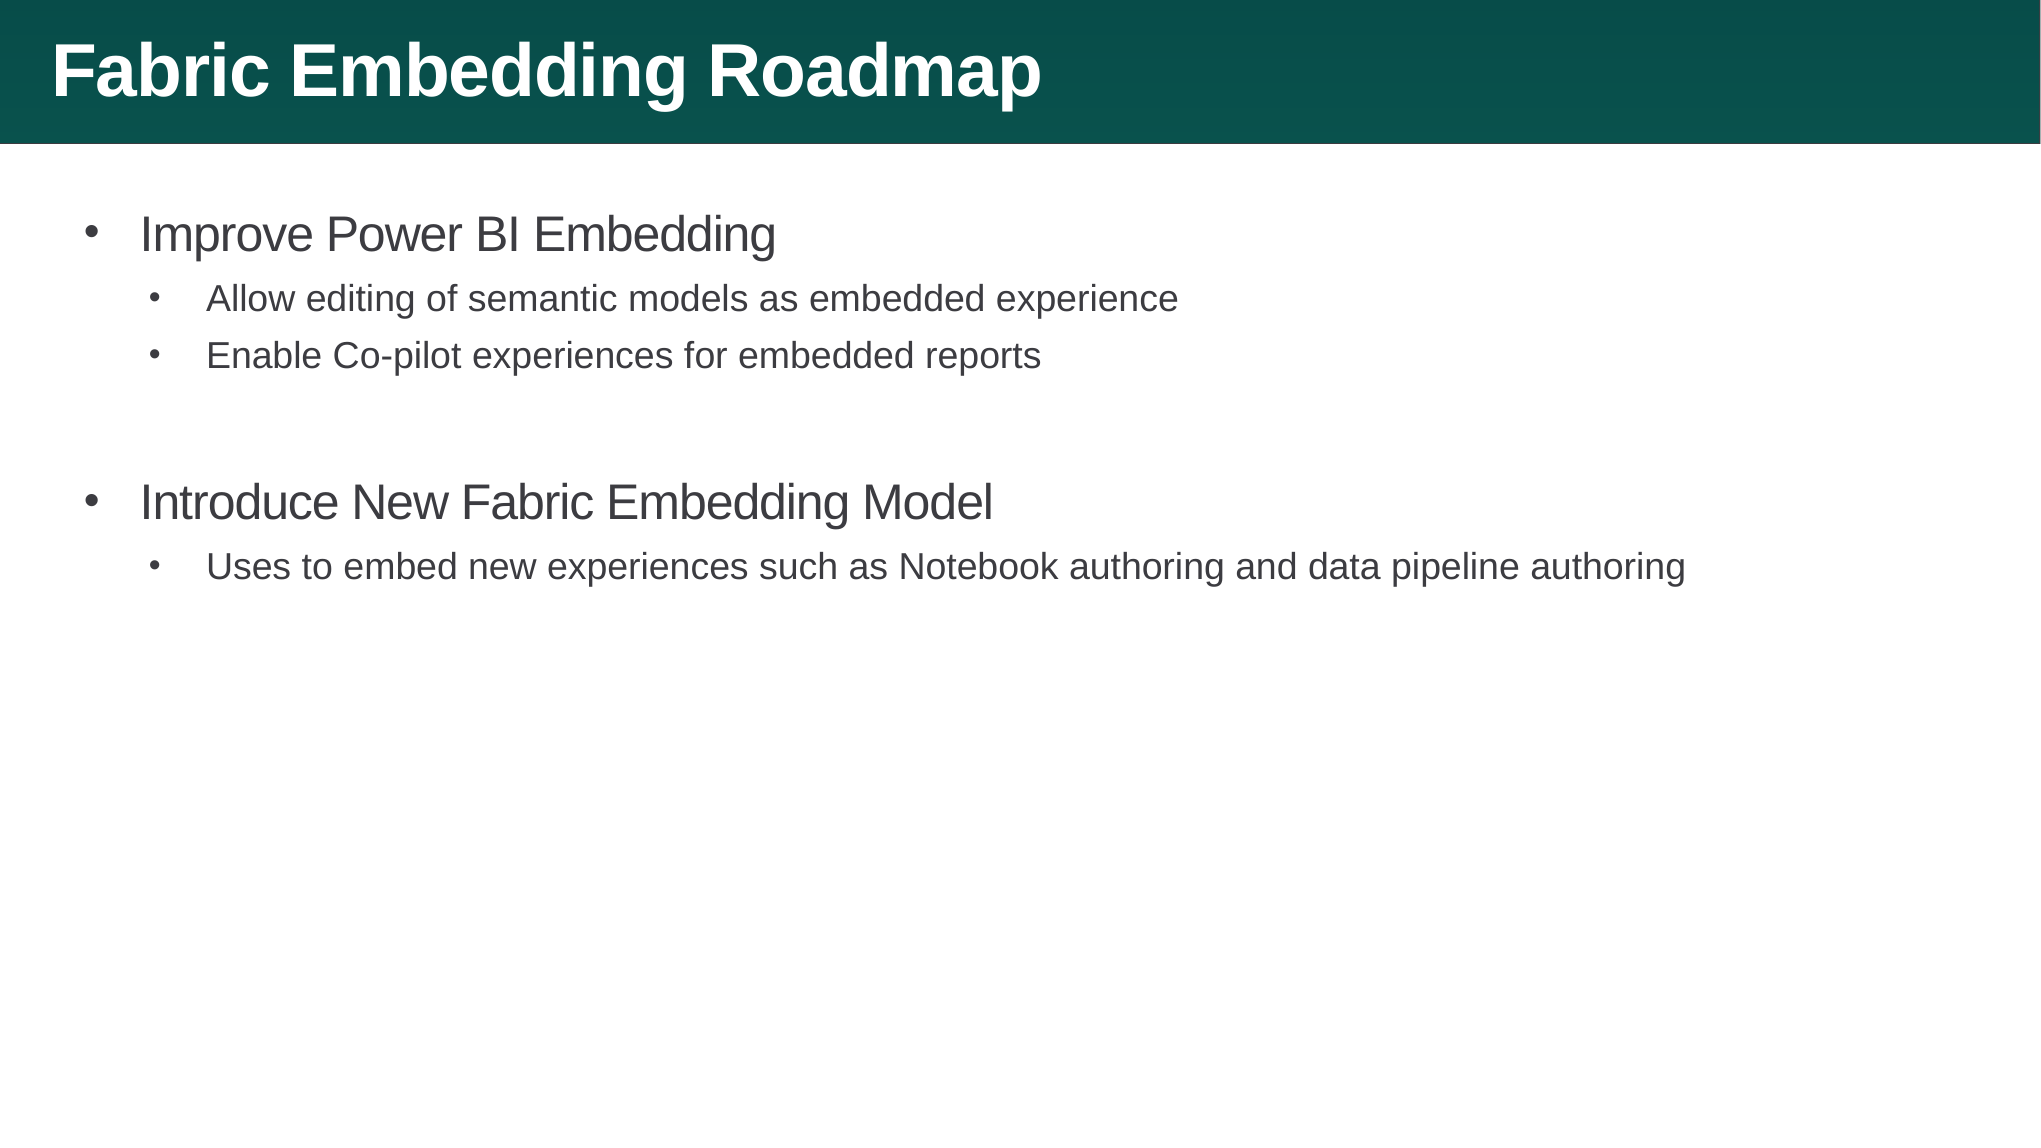

# Fabric Embedding Roadmap
Improve Power BI Embedding
Allow editing of semantic models as embedded experience
Enable Co-pilot experiences for embedded reports

Introduce New Fabric Embedding Model
Uses to embed new experiences such as Notebook authoring and data pipeline authoring